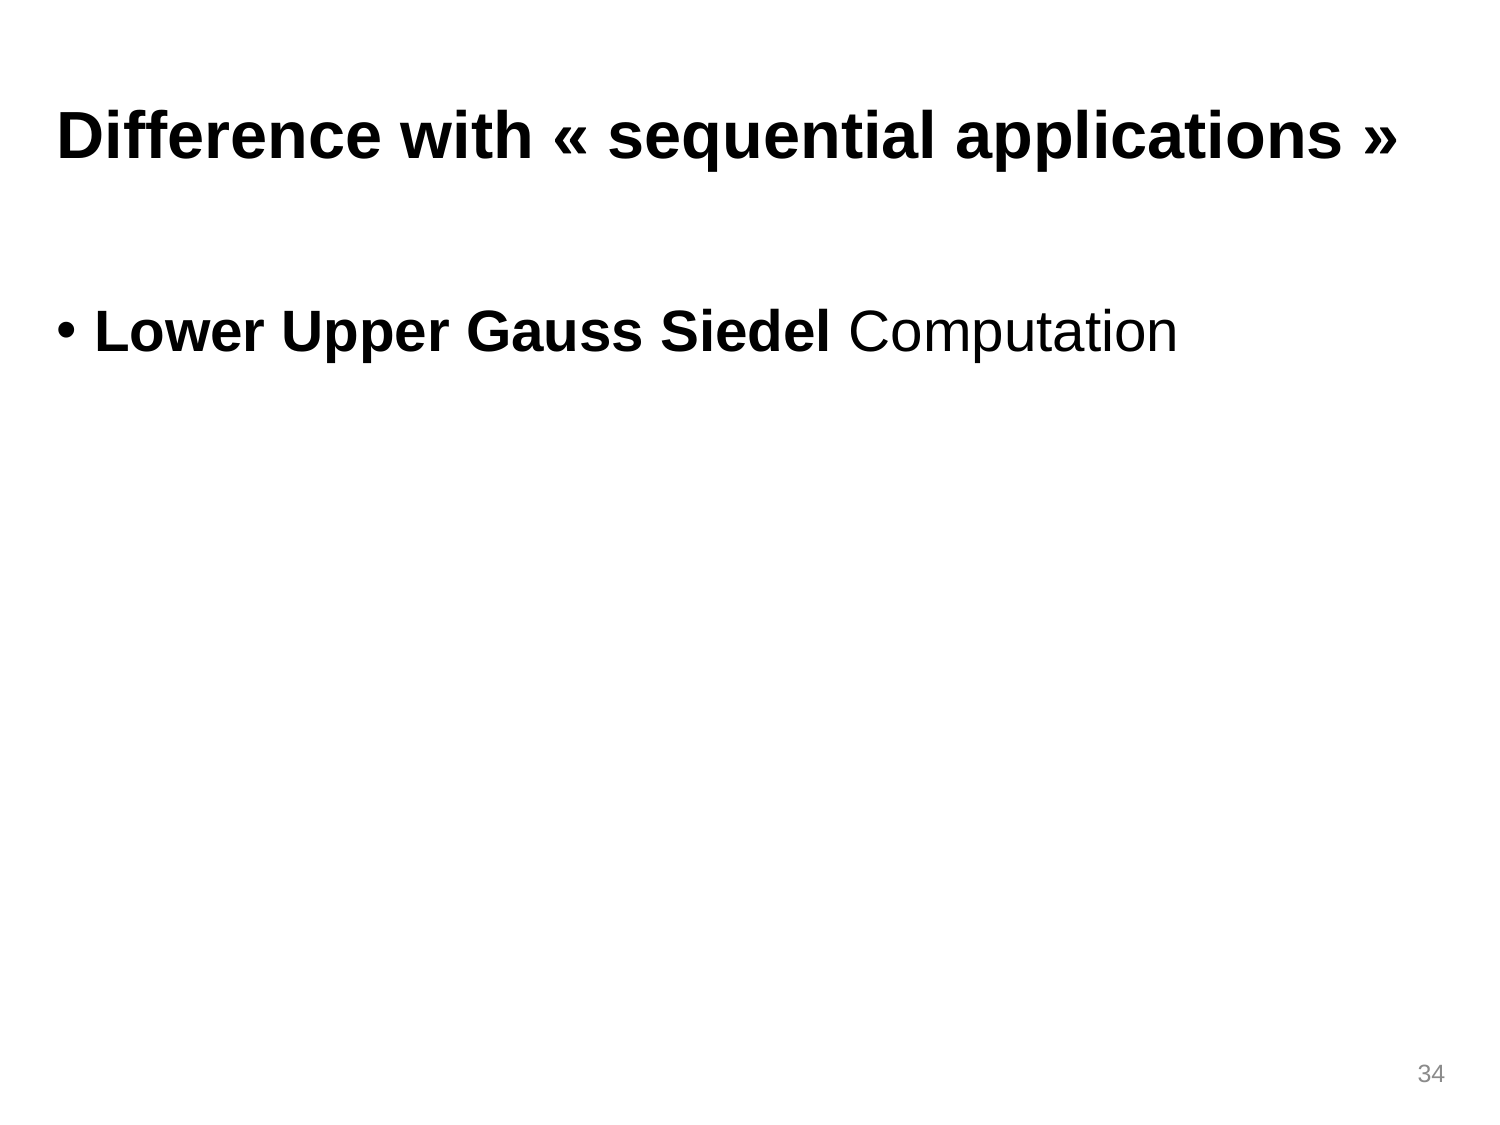

# Difference with « sequential applications »
Lower Upper Gauss Siedel Computation

34